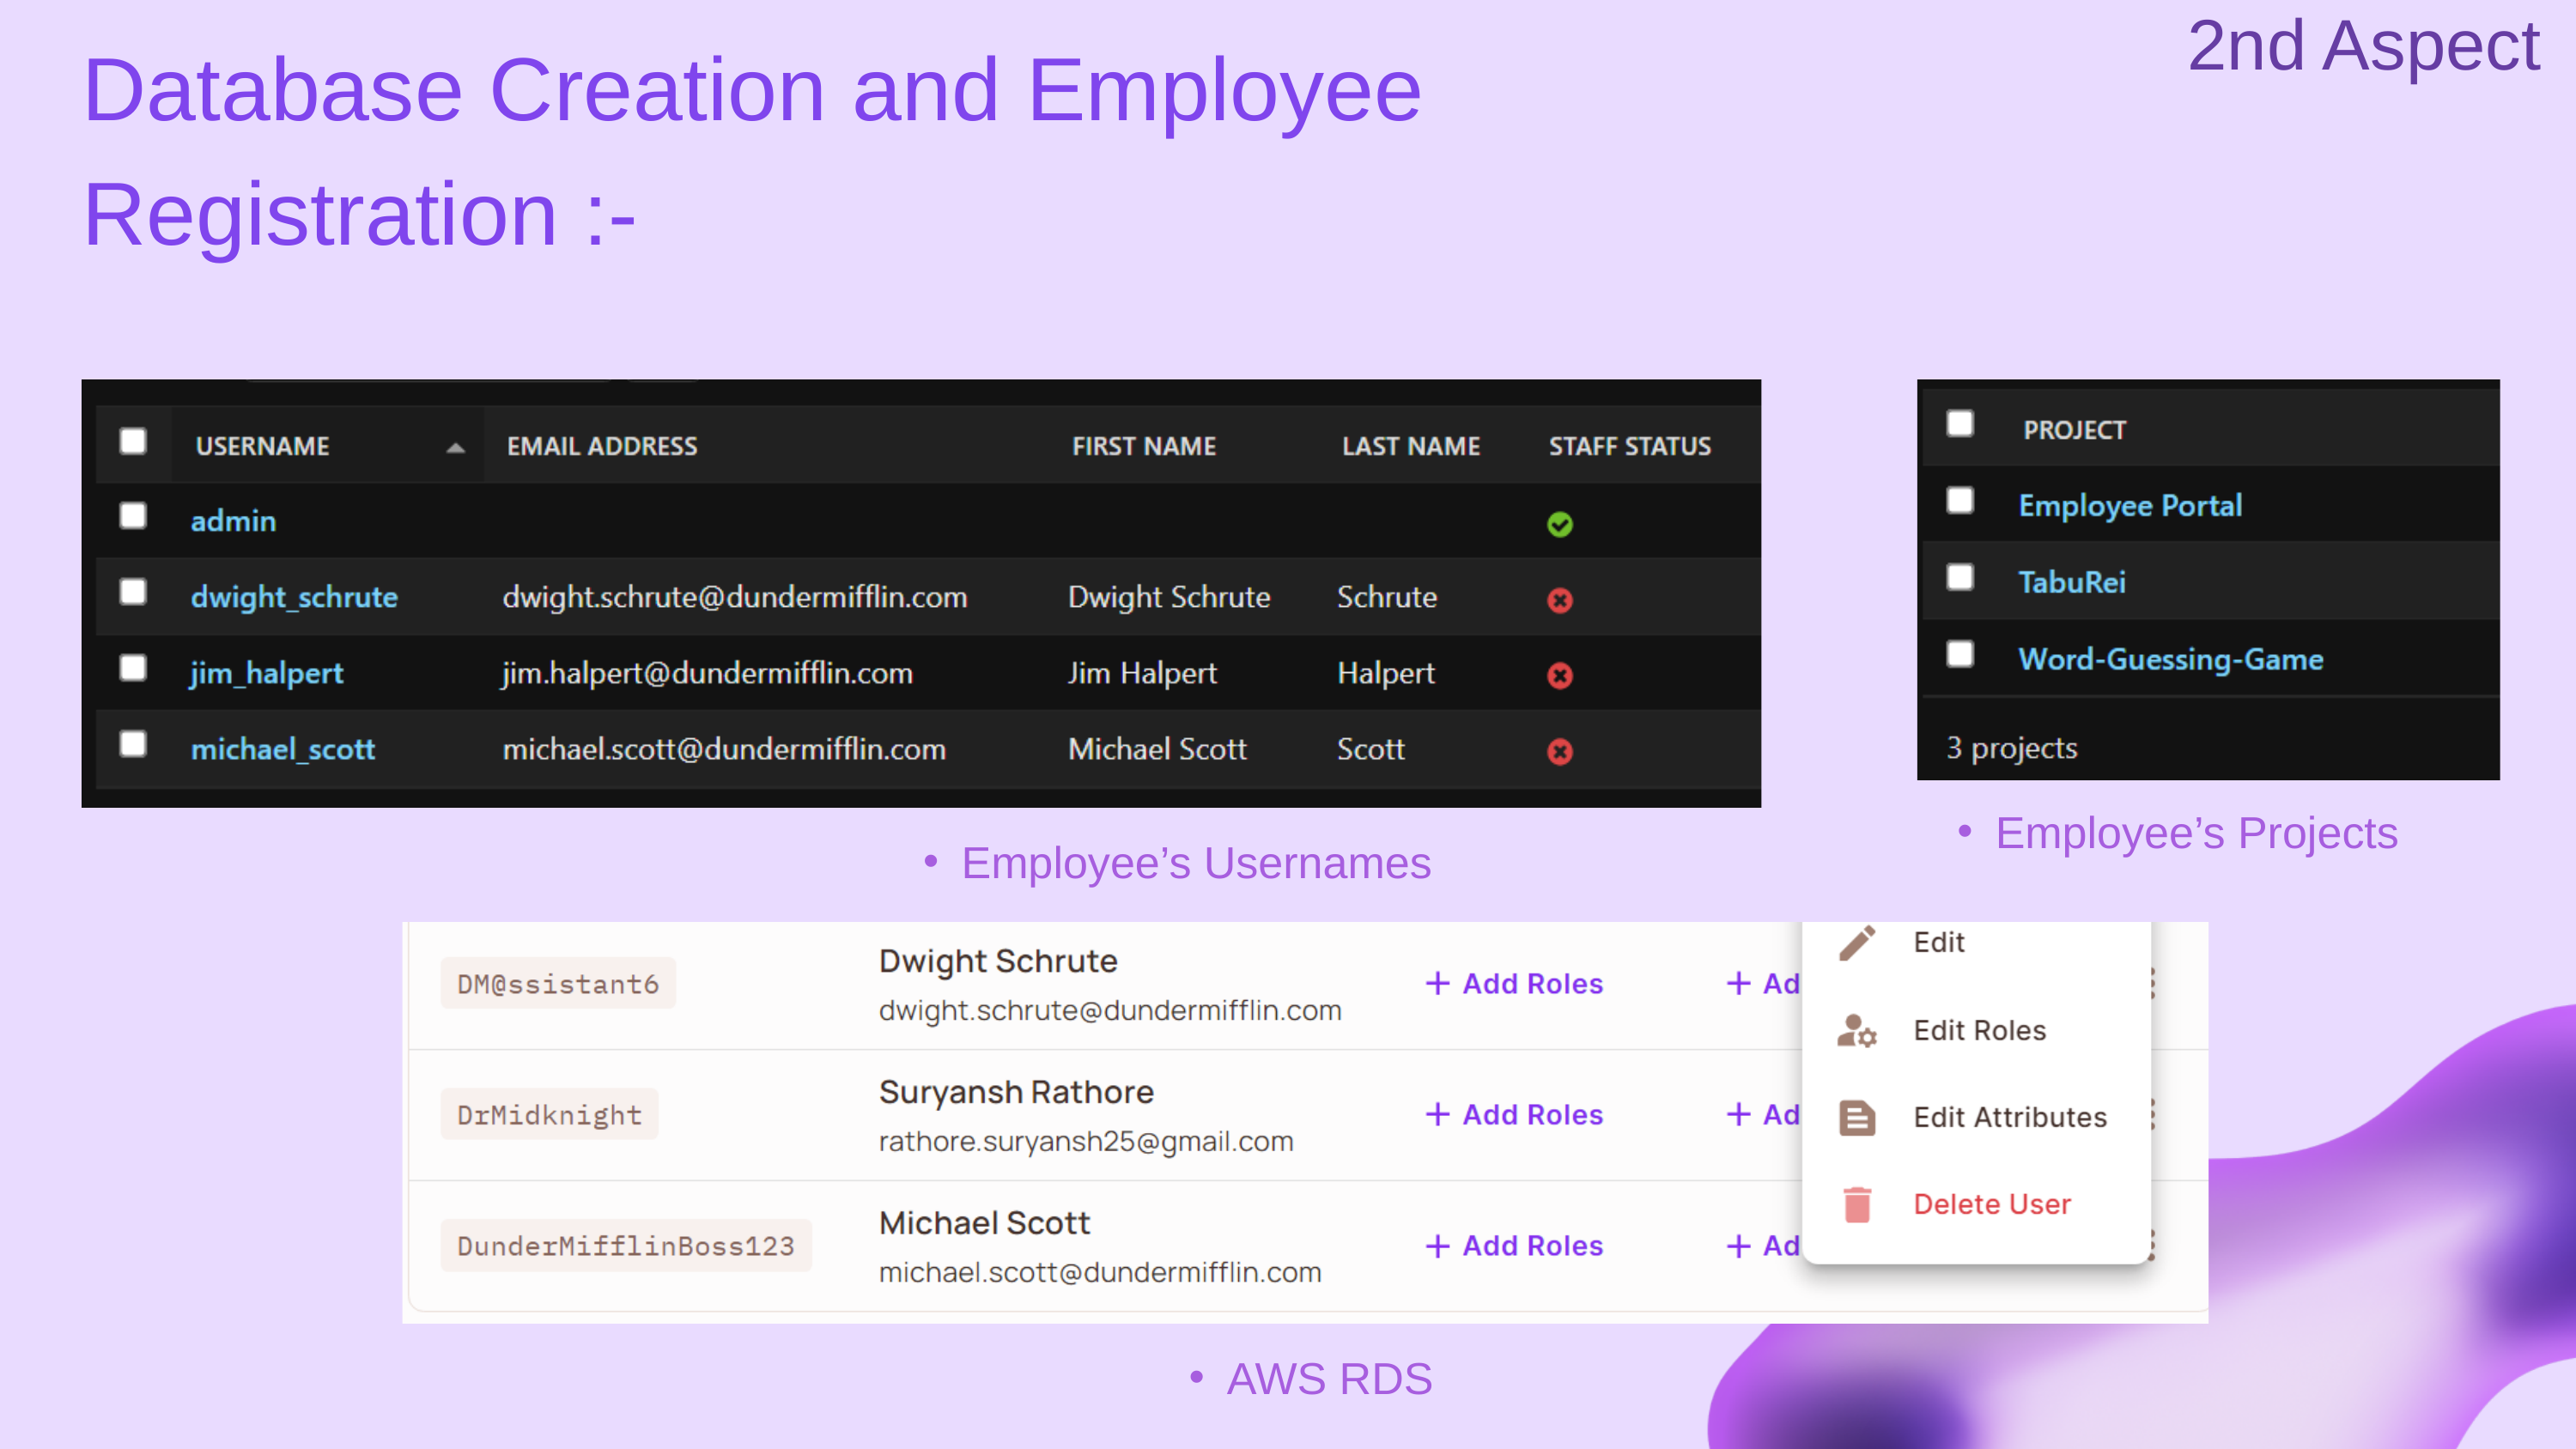

2nd Aspect
Database Creation and Employee Registration :-

Employee’s Projects
Employee’s Usernames

AWS RDS